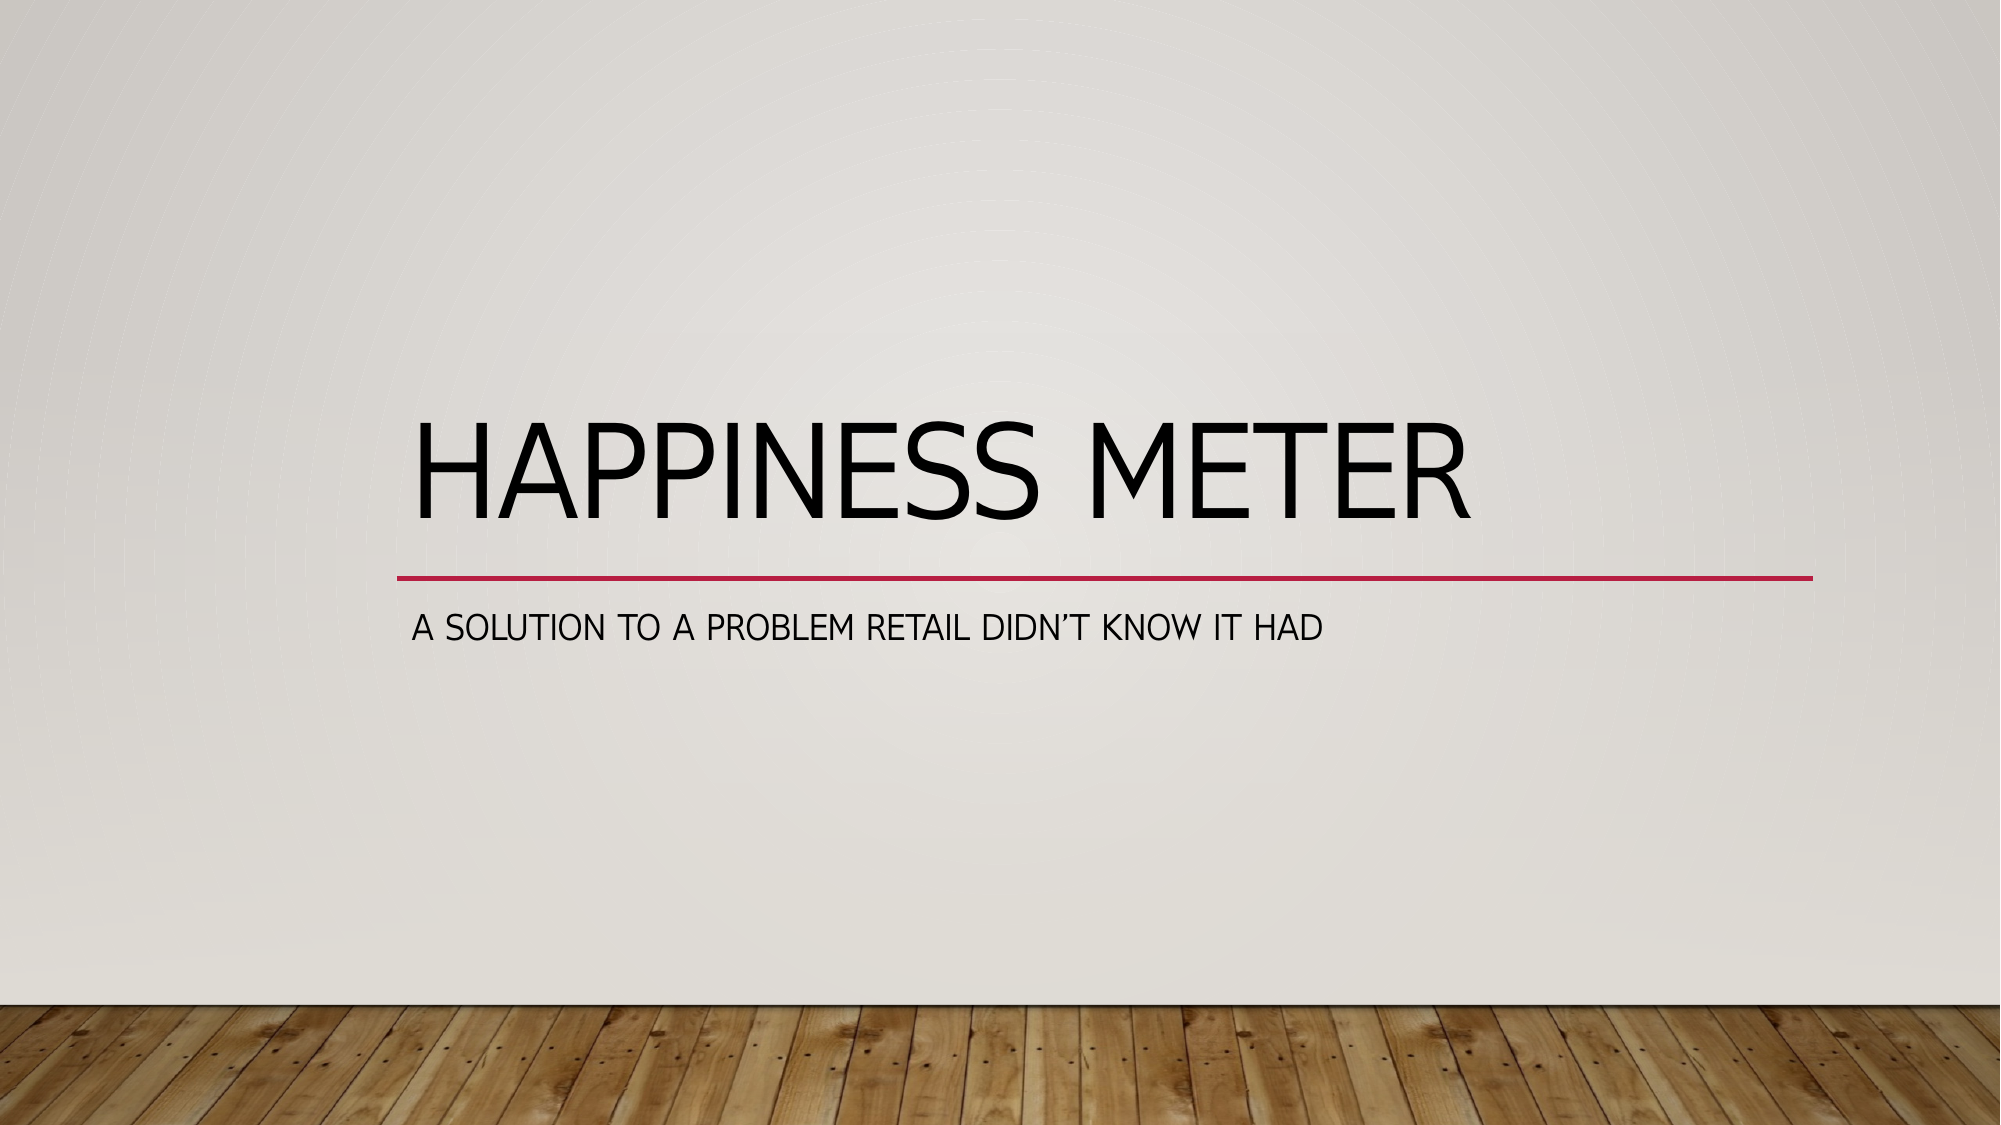

# Happiness Meter
A solution to a problem retail didn’t know it had